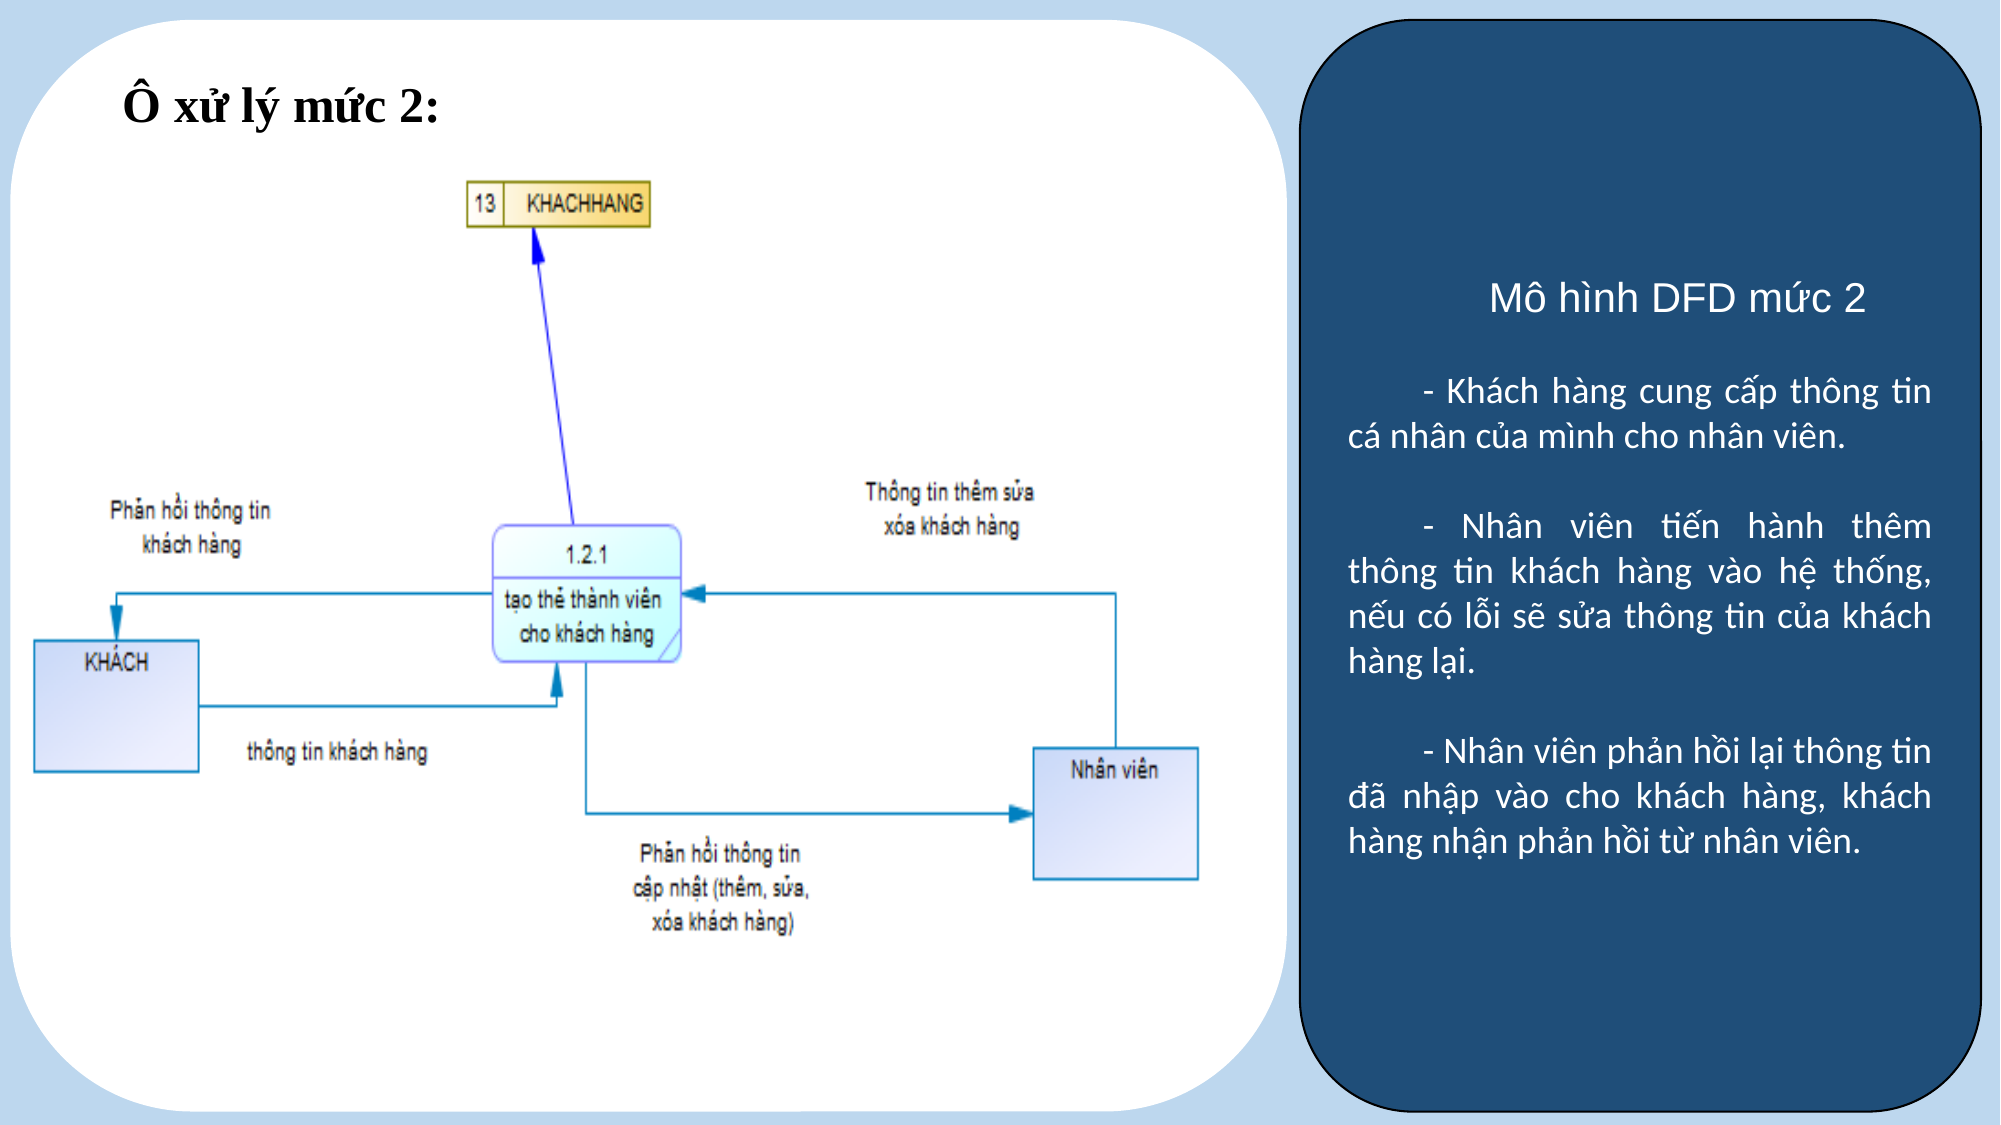

Mô hình DFD mức 2

- Khách hàng cung cấp thông tin cá nhân của mình cho nhân viên.

- Nhân viên tiến hành thêm thông tin khách hàng vào hệ thống, nếu có lỗi sẽ sửa thông tin của khách hàng lại.

- Nhân viên phản hồi lại thông tin đã nhập vào cho khách hàng, khách hàng nhận phản hồi từ nhân viên.
Ô xử lý mức 2: